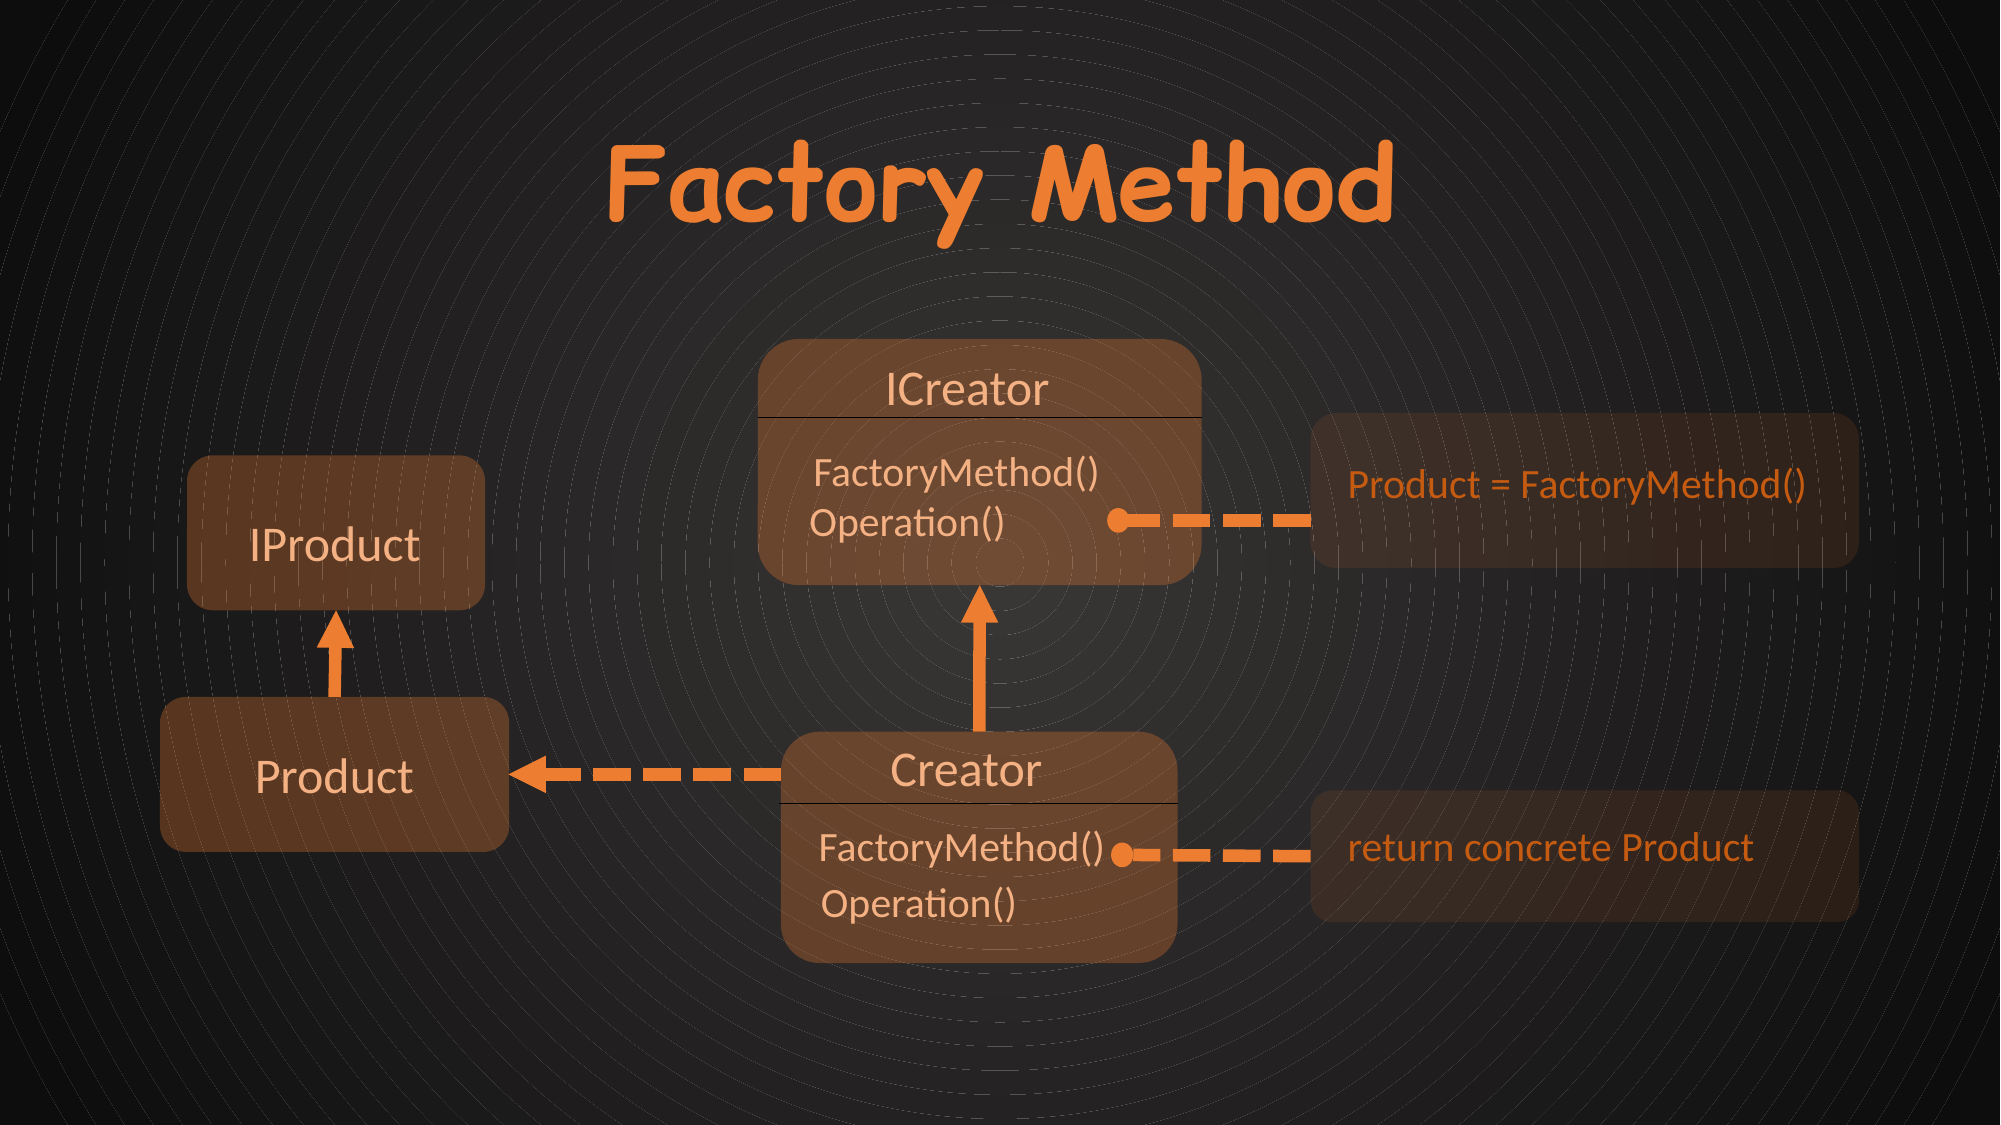

# Factory Method

ICreator

FactoryMethod()
Product = FactoryMethod()

Operation()
IProduct

Creator

Product

FactoryMethod()
return concrete Product

Operation()